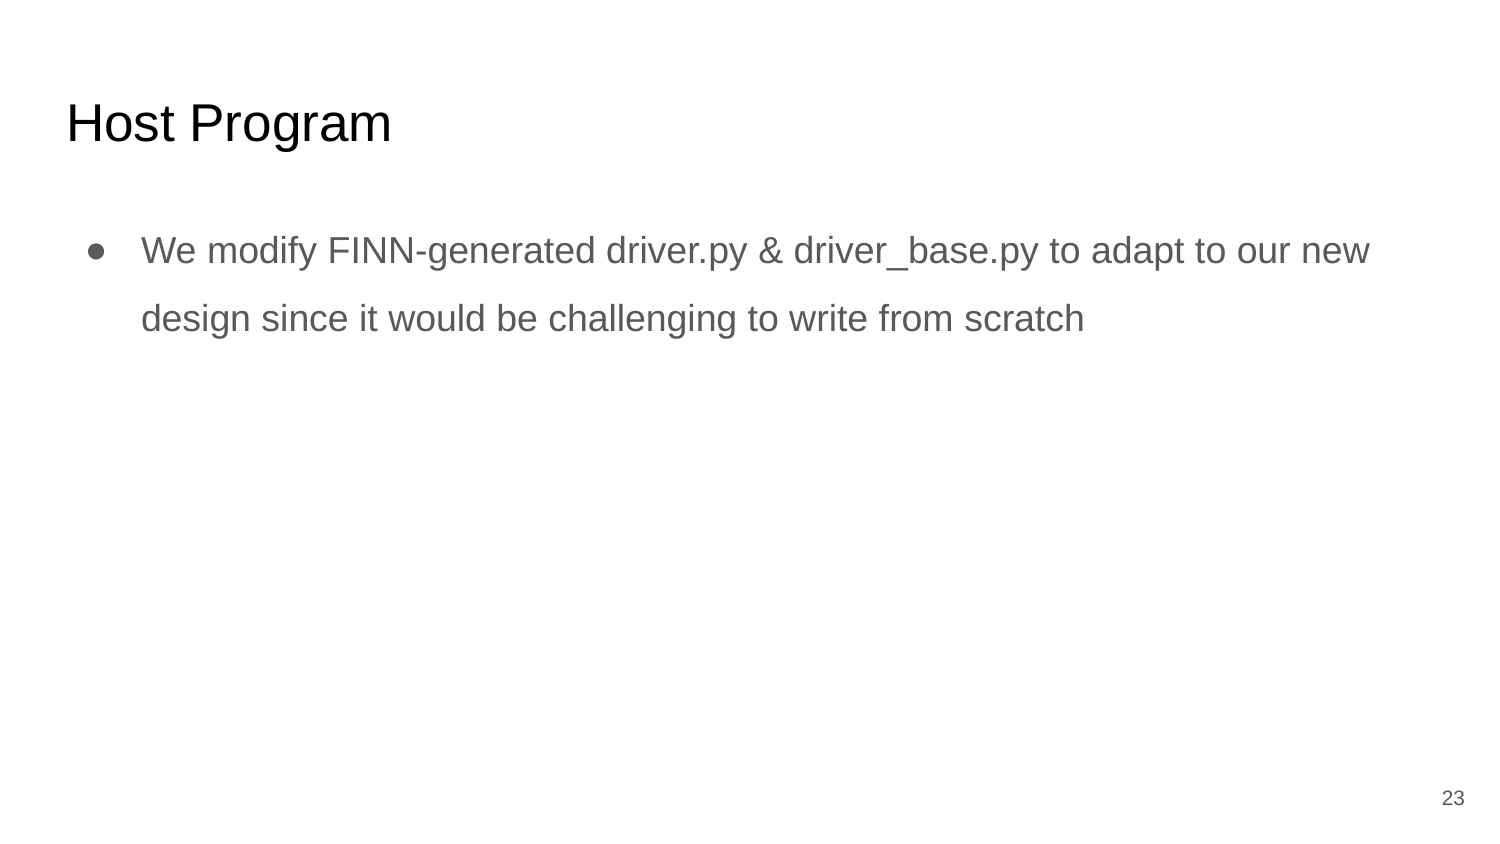

# Host Program
We modify FINN-generated driver.py & driver_base.py to adapt to our new design since it would be challenging to write from scratch
23